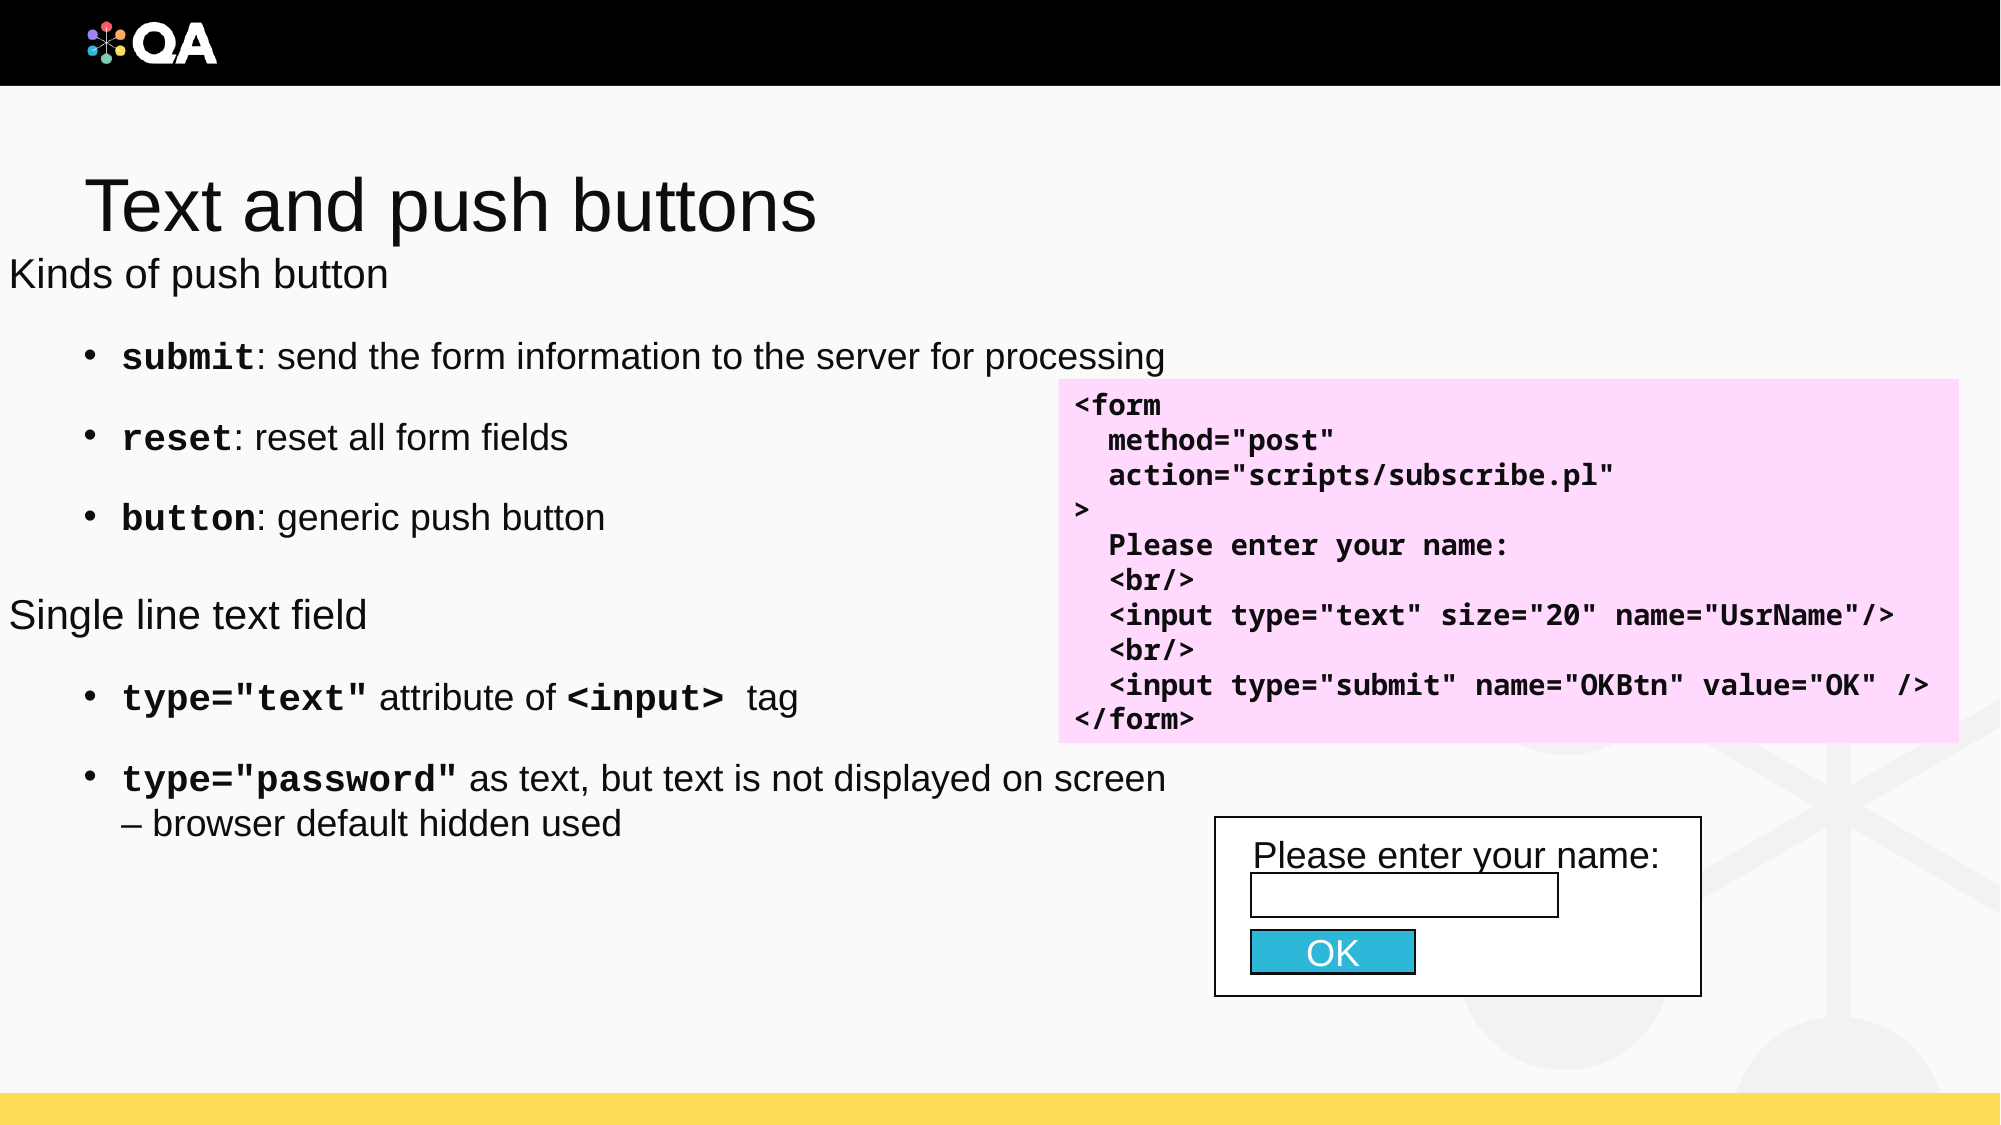

# Text and push buttons
Kinds of push button
submit: send the form information to the server for processing
reset: reset all form fields
button: generic push button
Single line text field
type="text" attribute of <input> tag
type="password" as text, but text is not displayed on screen
– browser default hidden used
<form
  method="post"
  action="scripts/subscribe.pl"
>
  Please enter your name:
  <br/>
  <input type="text" size="20" name="UsrName"/>
  <br/>
  <input type="submit" name="OKBtn" value="OK" />
</form>

Please enter your name:

OK